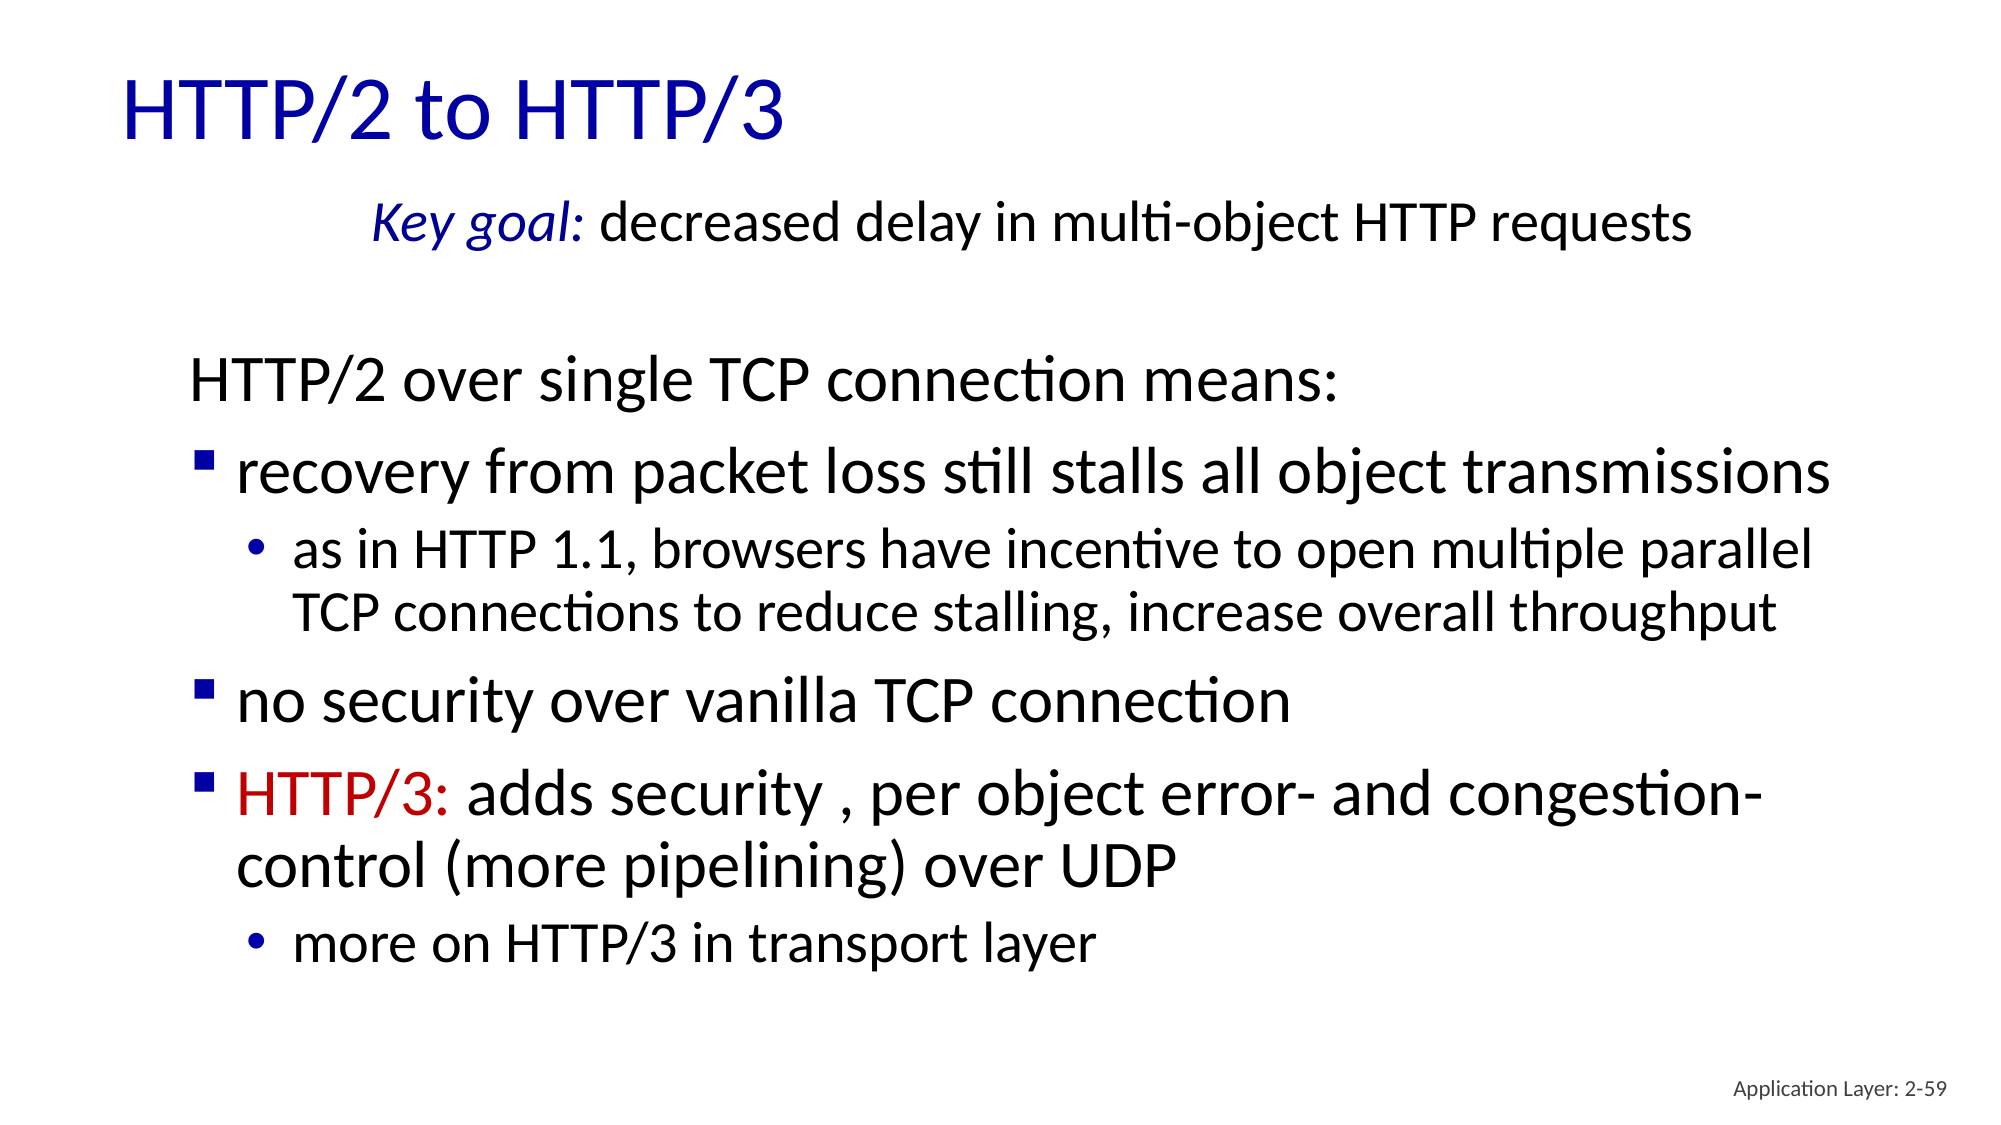

# HTTP/2 to HTTP/3
Key goal: decreased delay in multi-object HTTP requests

HTTP/2 over single TCP connection means:
recovery from packet loss still stalls all object transmissions
as in HTTP 1.1, browsers have incentive to open multiple parallel TCP connections to reduce stalling, increase overall throughput
no security over vanilla TCP connection
HTTP/3: adds security , per object error- and congestion-control (more pipelining) over UDP
more on HTTP/3 in transport layer

Application Layer: 2-59